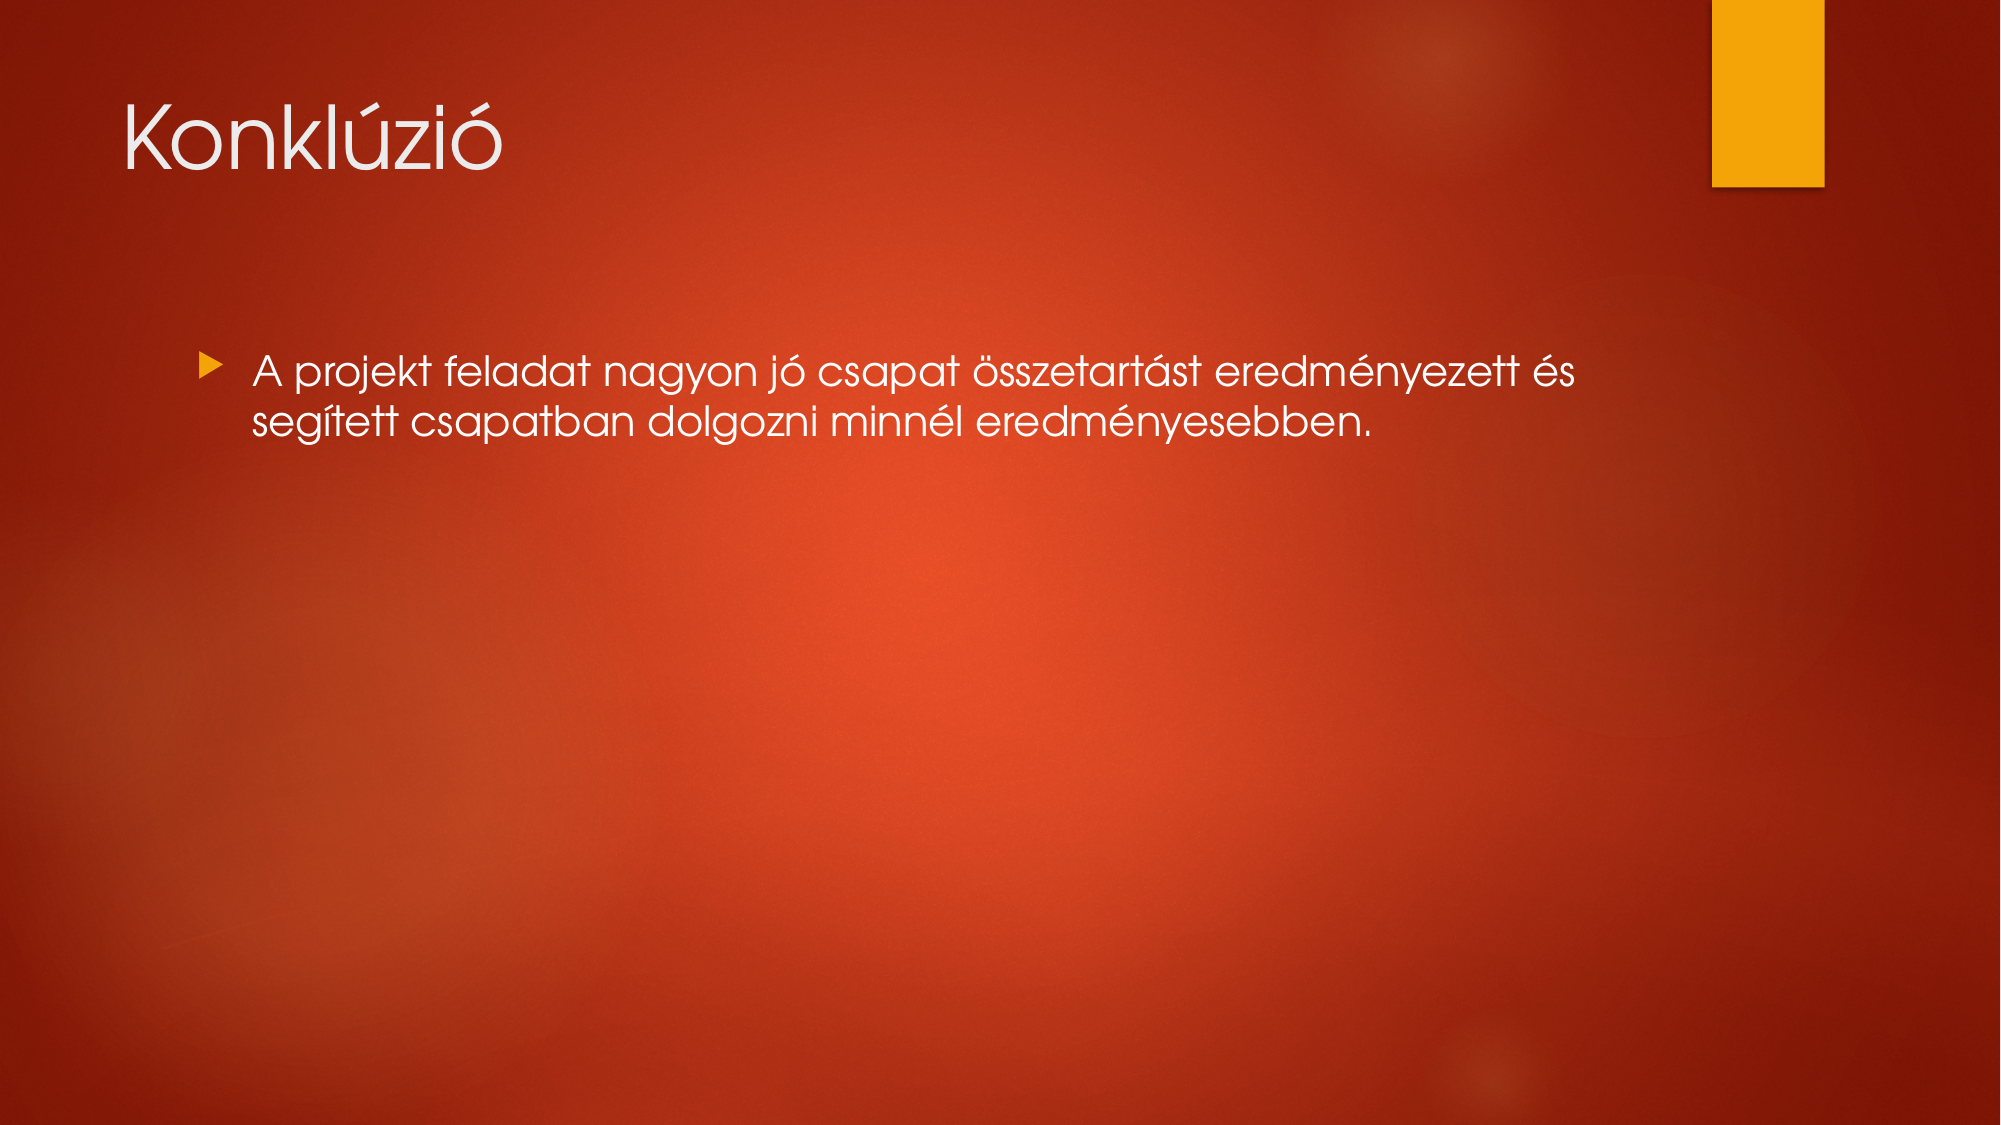

# Konklúzió
A projekt feladat nagyon jó csapat összetartást eredményezett és segített csapatban dolgozni minnél eredményesebben.